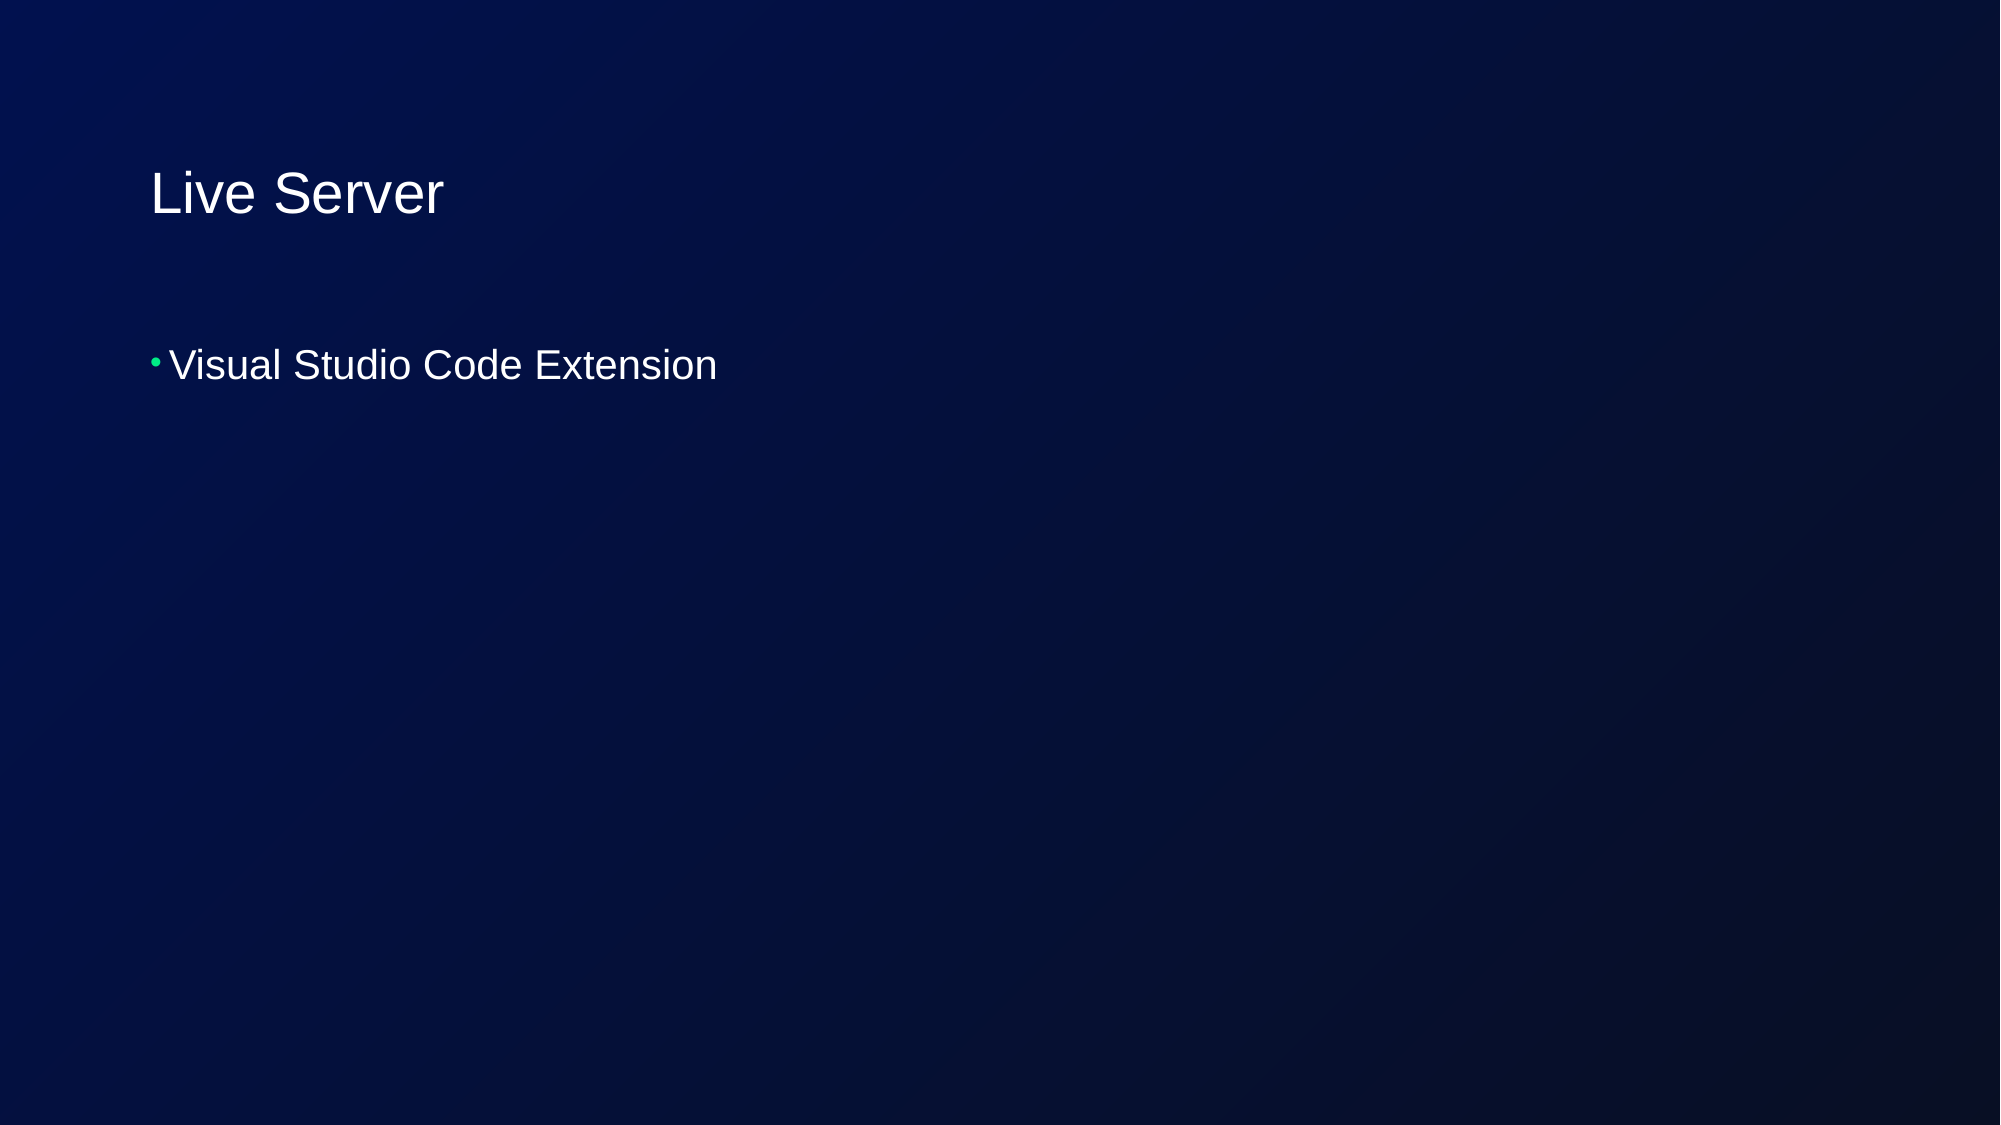

# Live Server
Visual Studio Code Extension